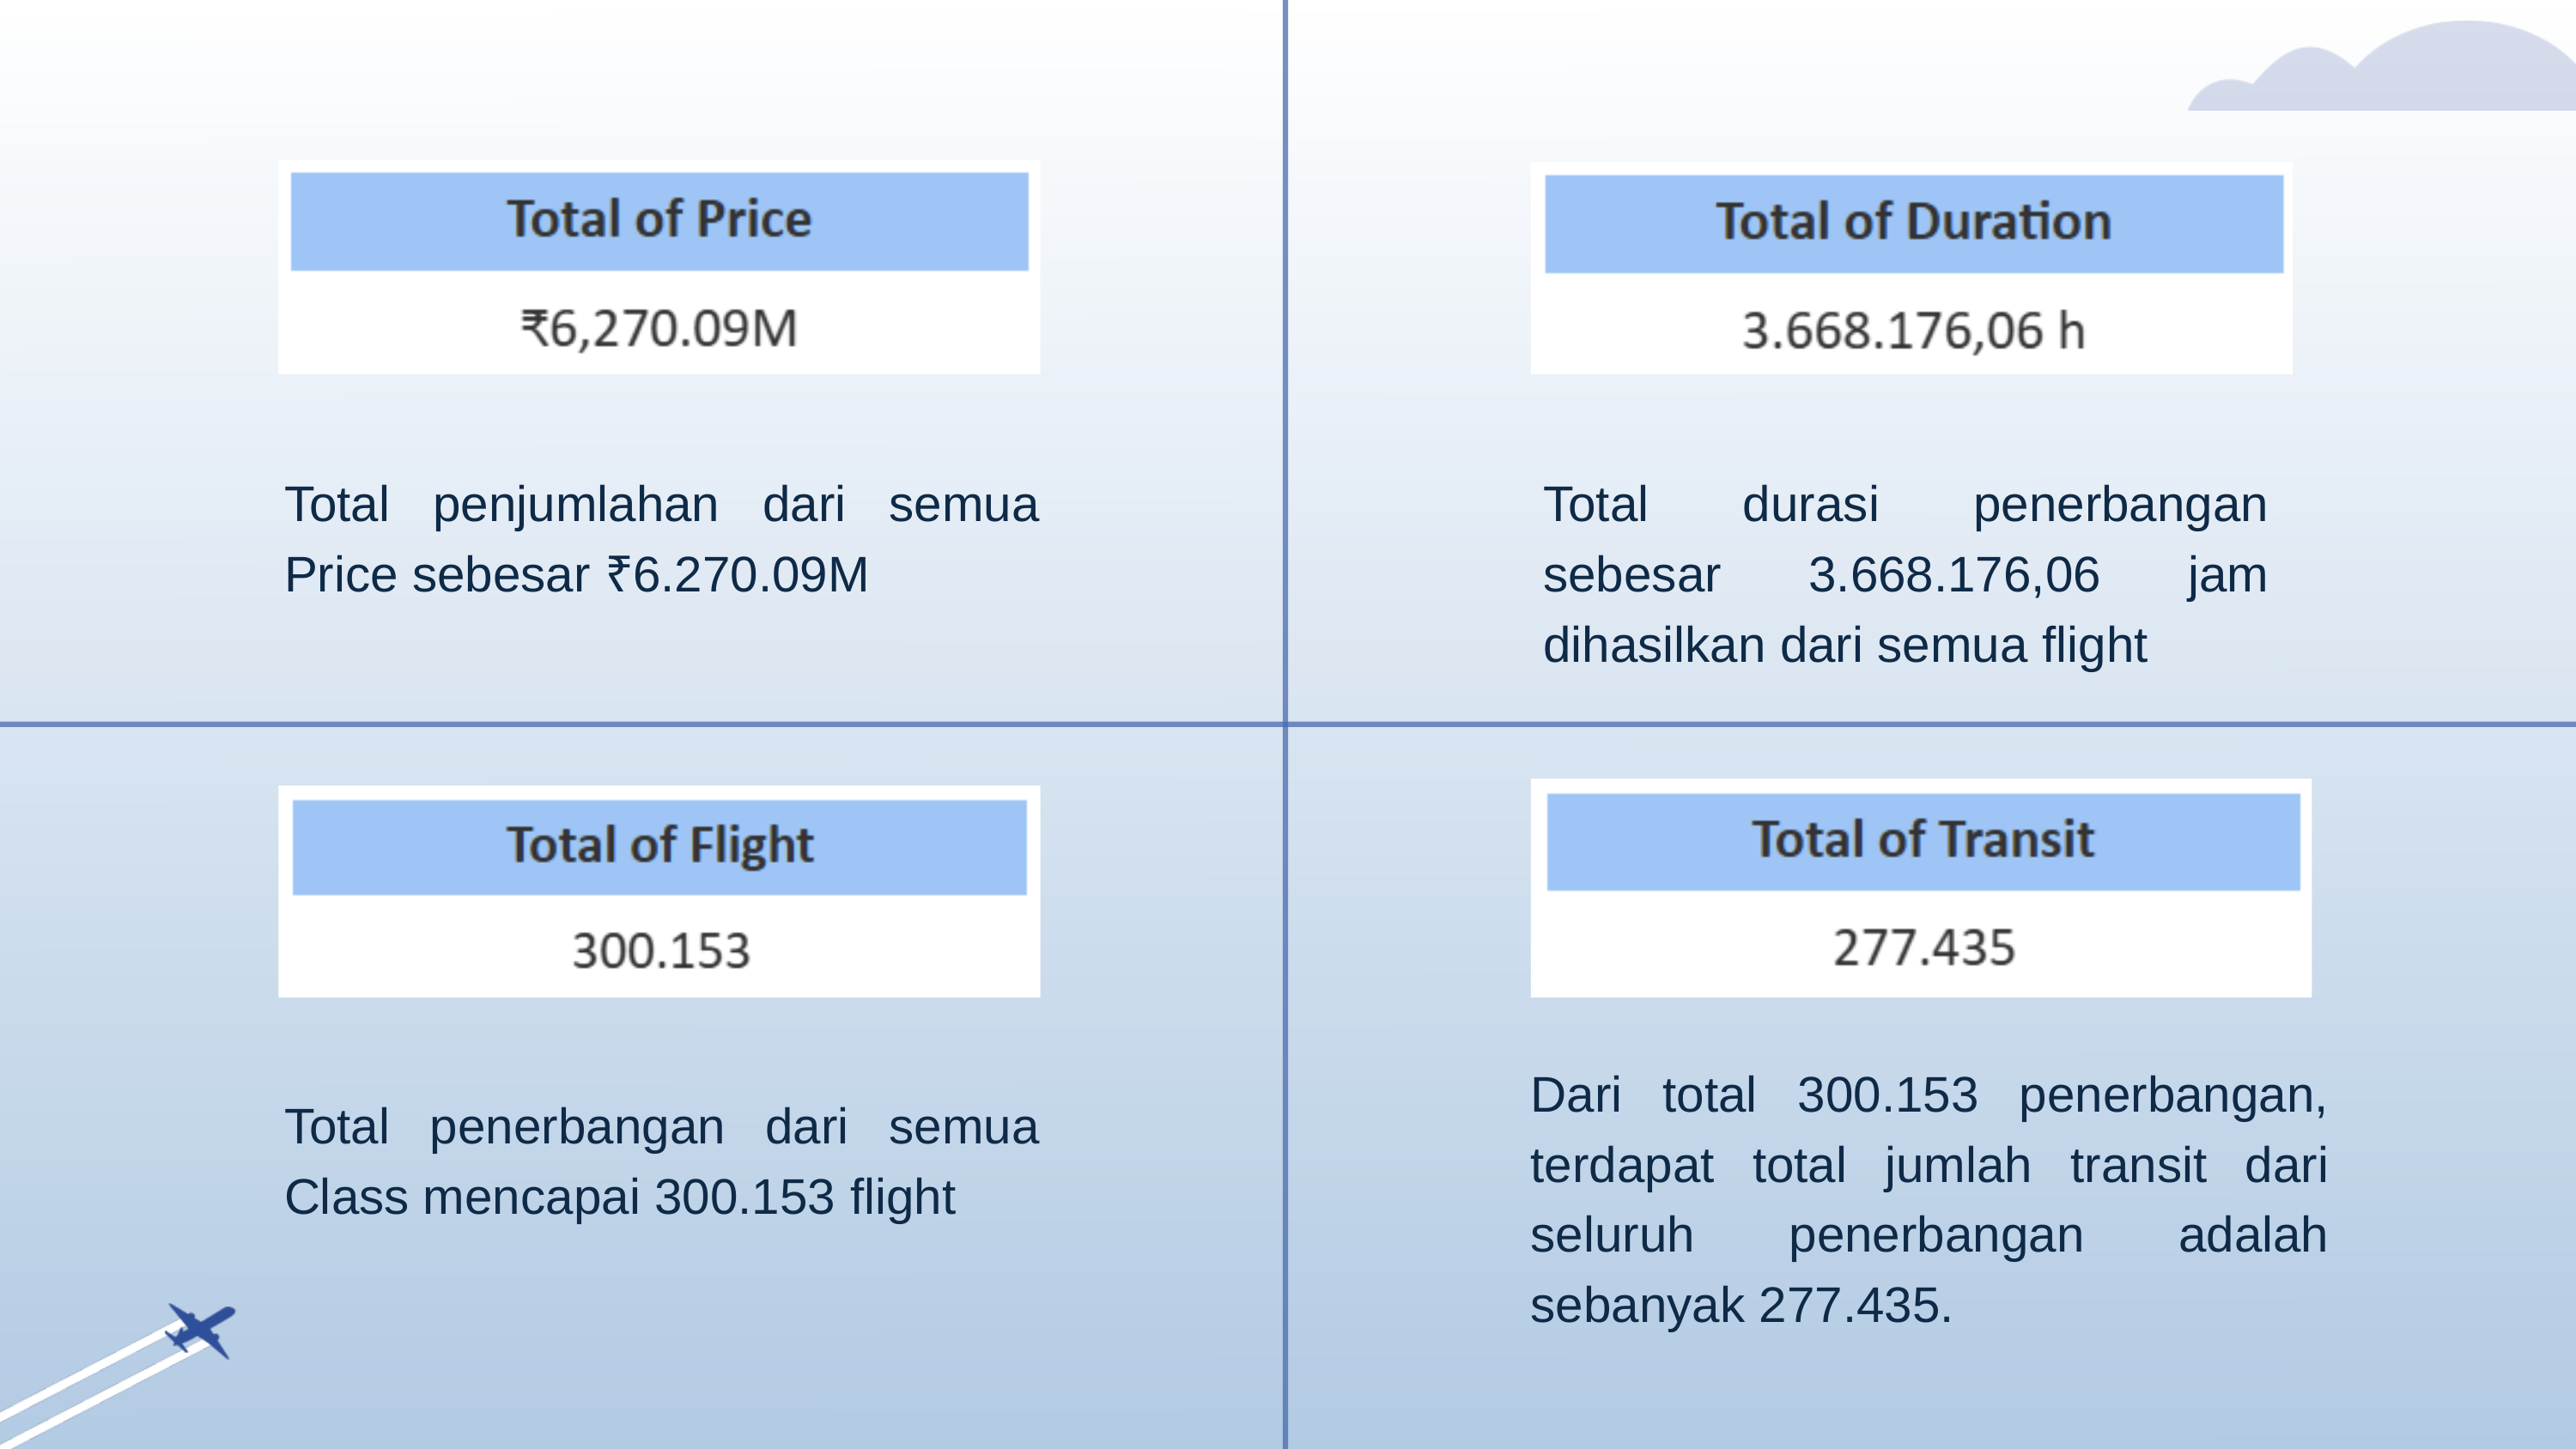

Total penjumlahan dari semua Price sebesar ₹6.270.09M
Total durasi penerbangan sebesar 3.668.176,06 jam dihasilkan dari semua flight

Dari total 300.153 penerbangan, terdapat total jumlah transit dari seluruh penerbangan adalah sebanyak 277.435.
Total penerbangan dari semua Class mencapai 300.153 flight